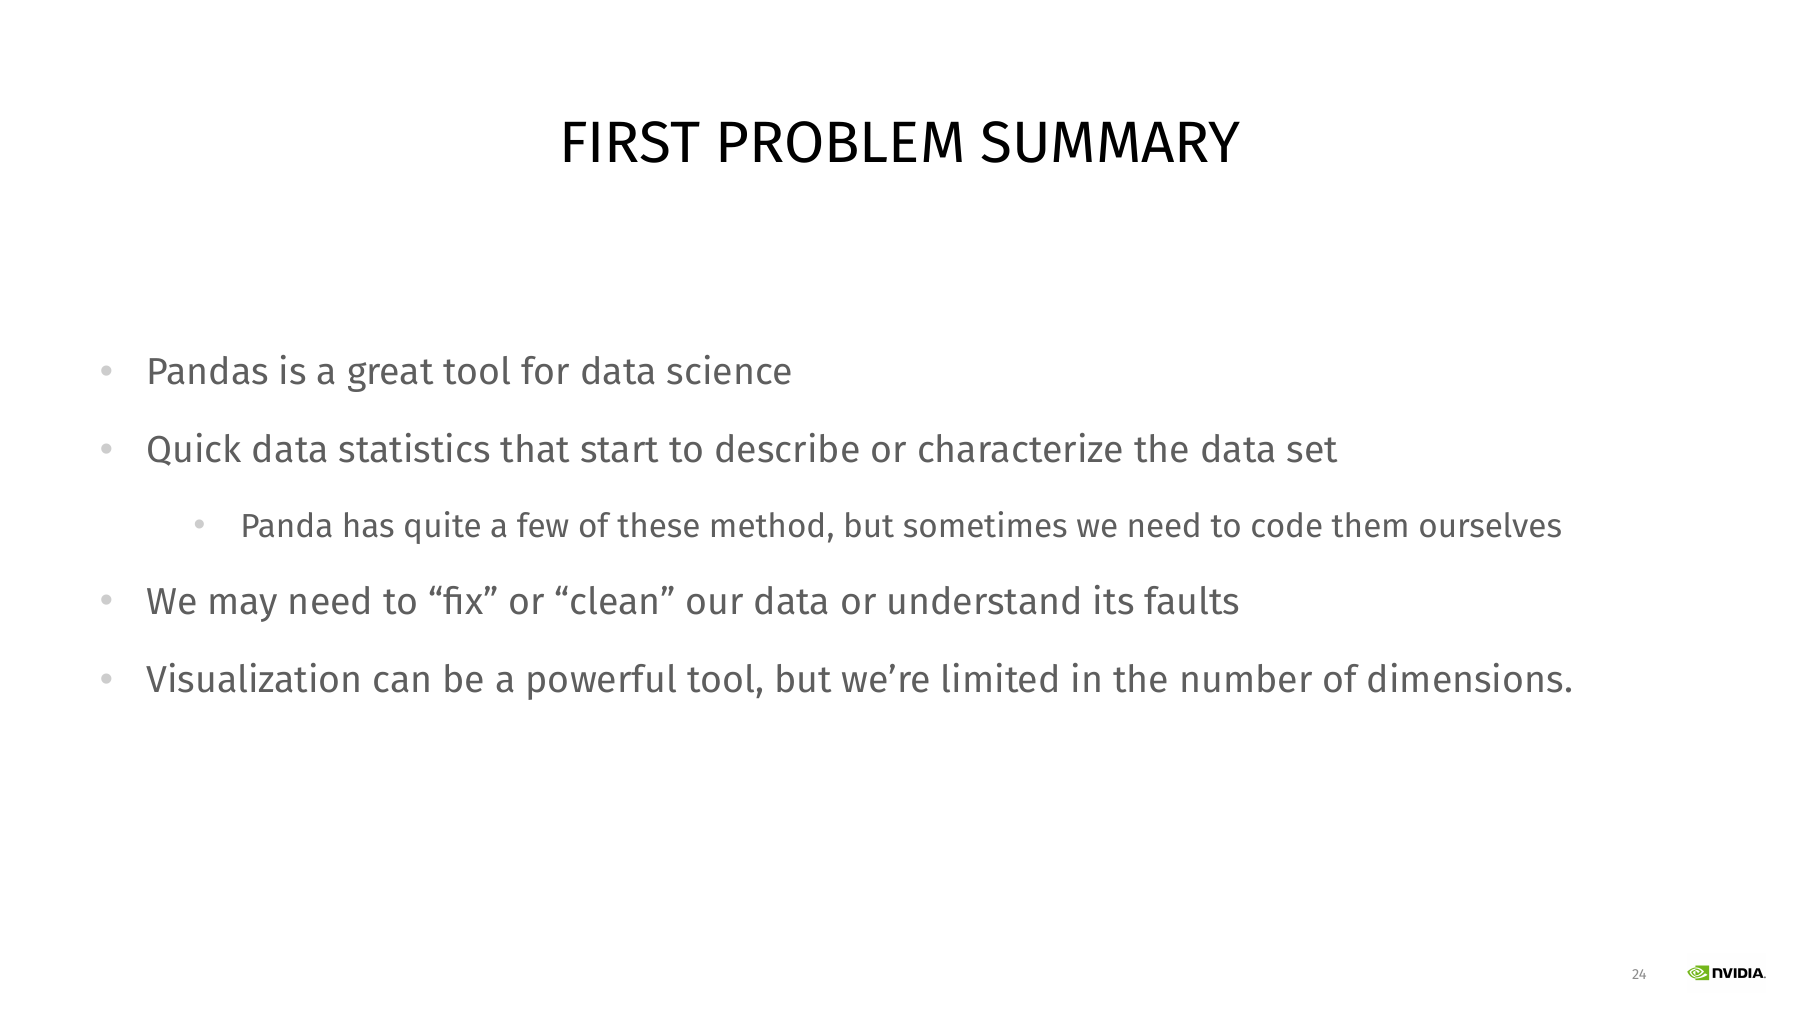

# First Problem Summary

Pandas is a great tool for data science
Quick data statistics that start to describe or characterize the data set
Panda has quite a few of these method, but sometimes we need to code them ourselves
We may need to “fix” or “clean” our data or understand its faults
Visualization can be a powerful tool, but we’re limited in the number of dimensions.